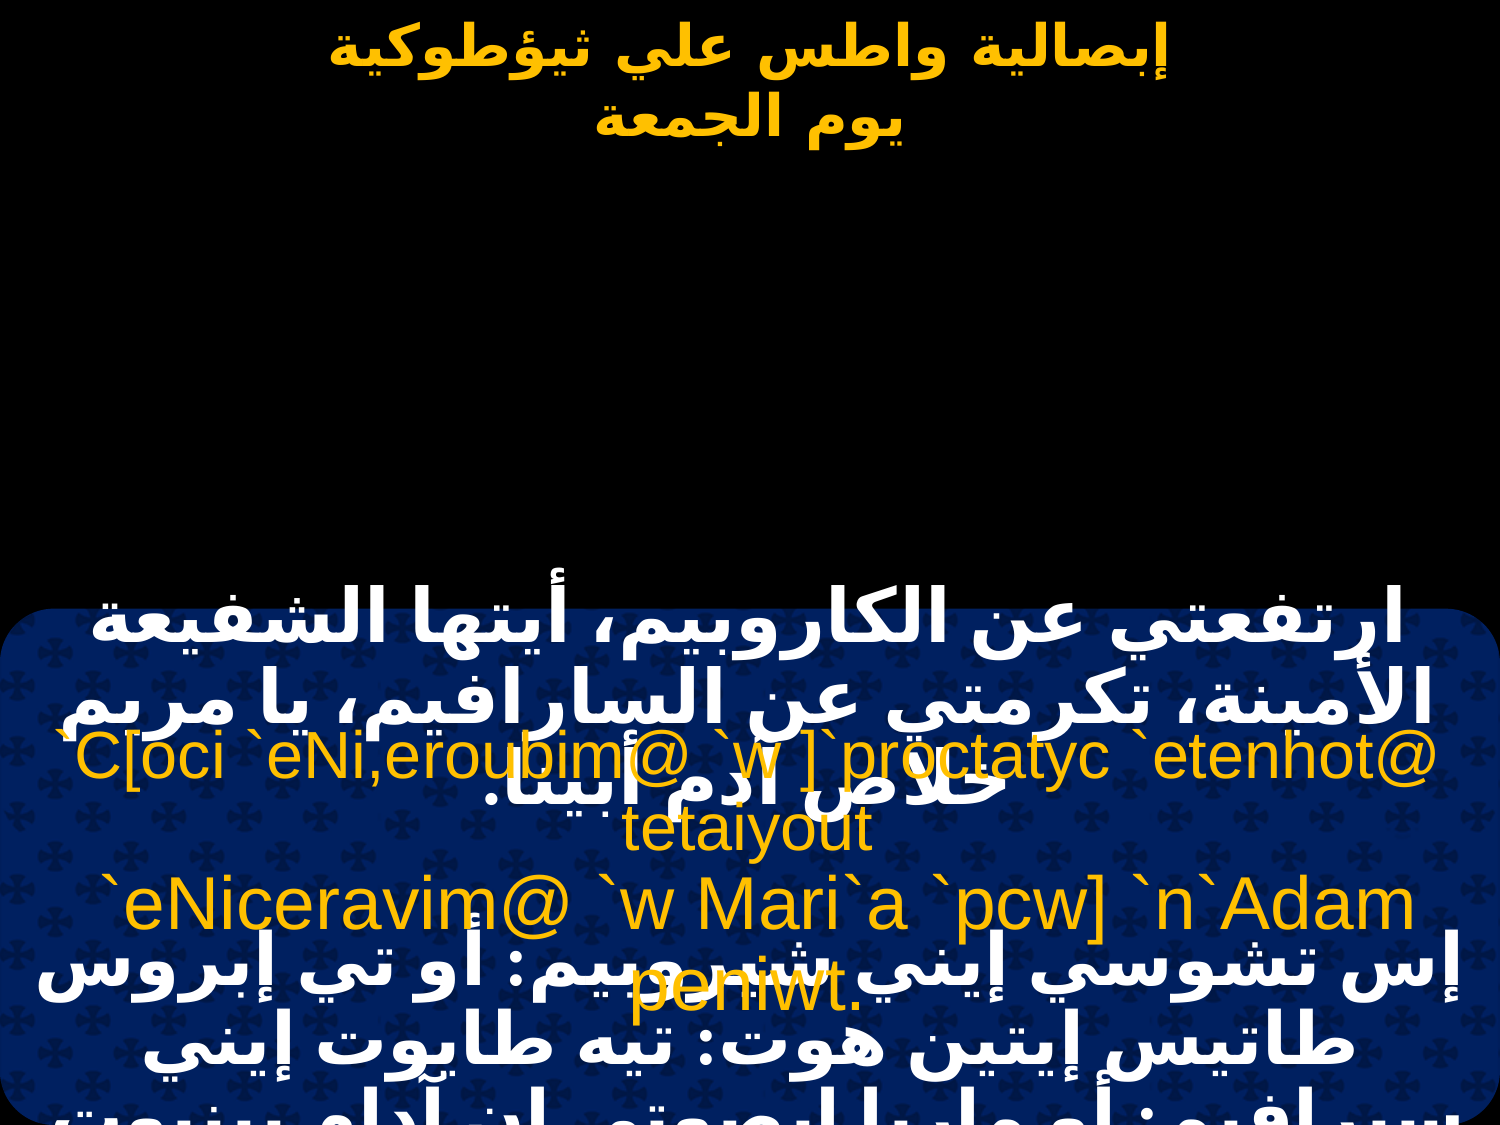

#
ارتفعتي عن الكاروبيم، أيتها الشفيعة الأمينة، تكرمتي عن السارافيم، يا مريم خلاص آدم أبينا.
`C[oci `eNi,eroubim@ `w ]`proctatyc `etenhot@ tetaiyout
 `eNiceravim@ `w Mari`a `pcw] `n`Adam peniwt.
إس تشوسي إيني شيروبيم: أو تي إبروس طاتيس إيتين هوت: تيه طايوت إيني سيرافيم: أو ماريا إبصوتي إن آدام بينيوت.